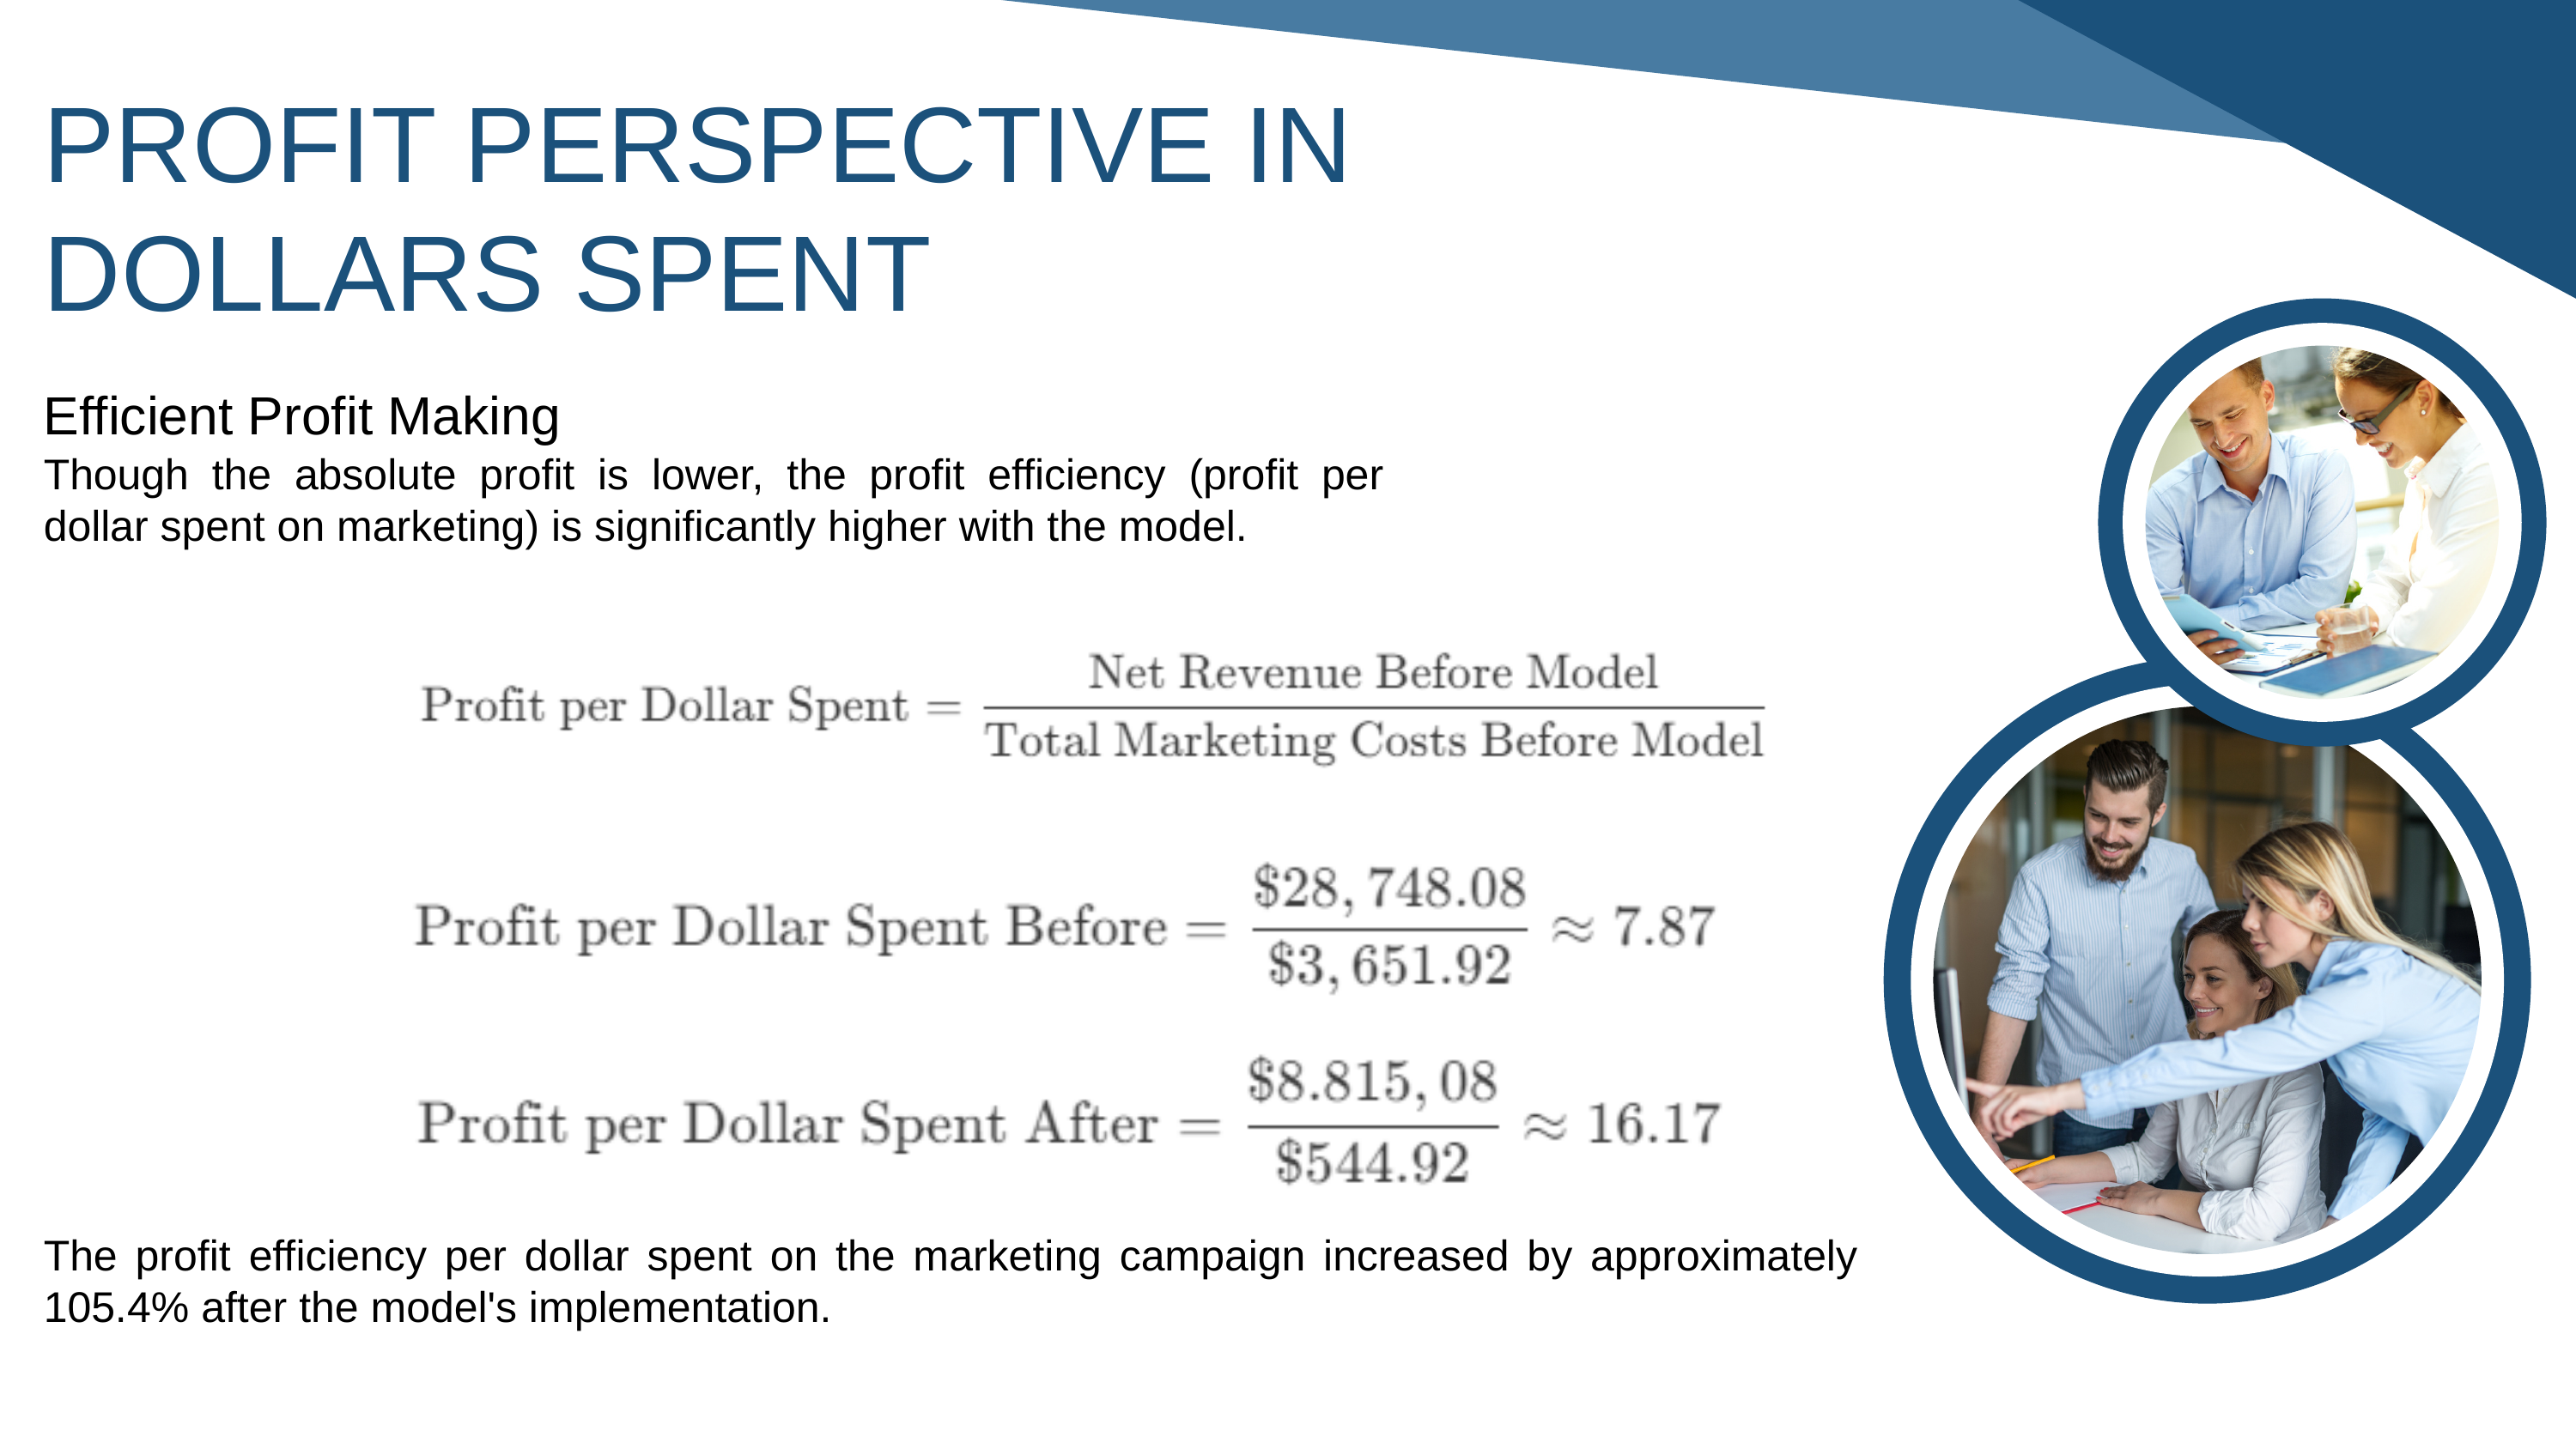

PROFIT PERSPECTIVE IN DOLLARS SPENT

Efficient Profit Making

Though the absolute profit is lower, the profit efficiency (profit per dollar spent on marketing) is significantly higher with the model.

The profit efficiency per dollar spent on the marketing campaign increased by approximately 105.4% after the model's implementation.